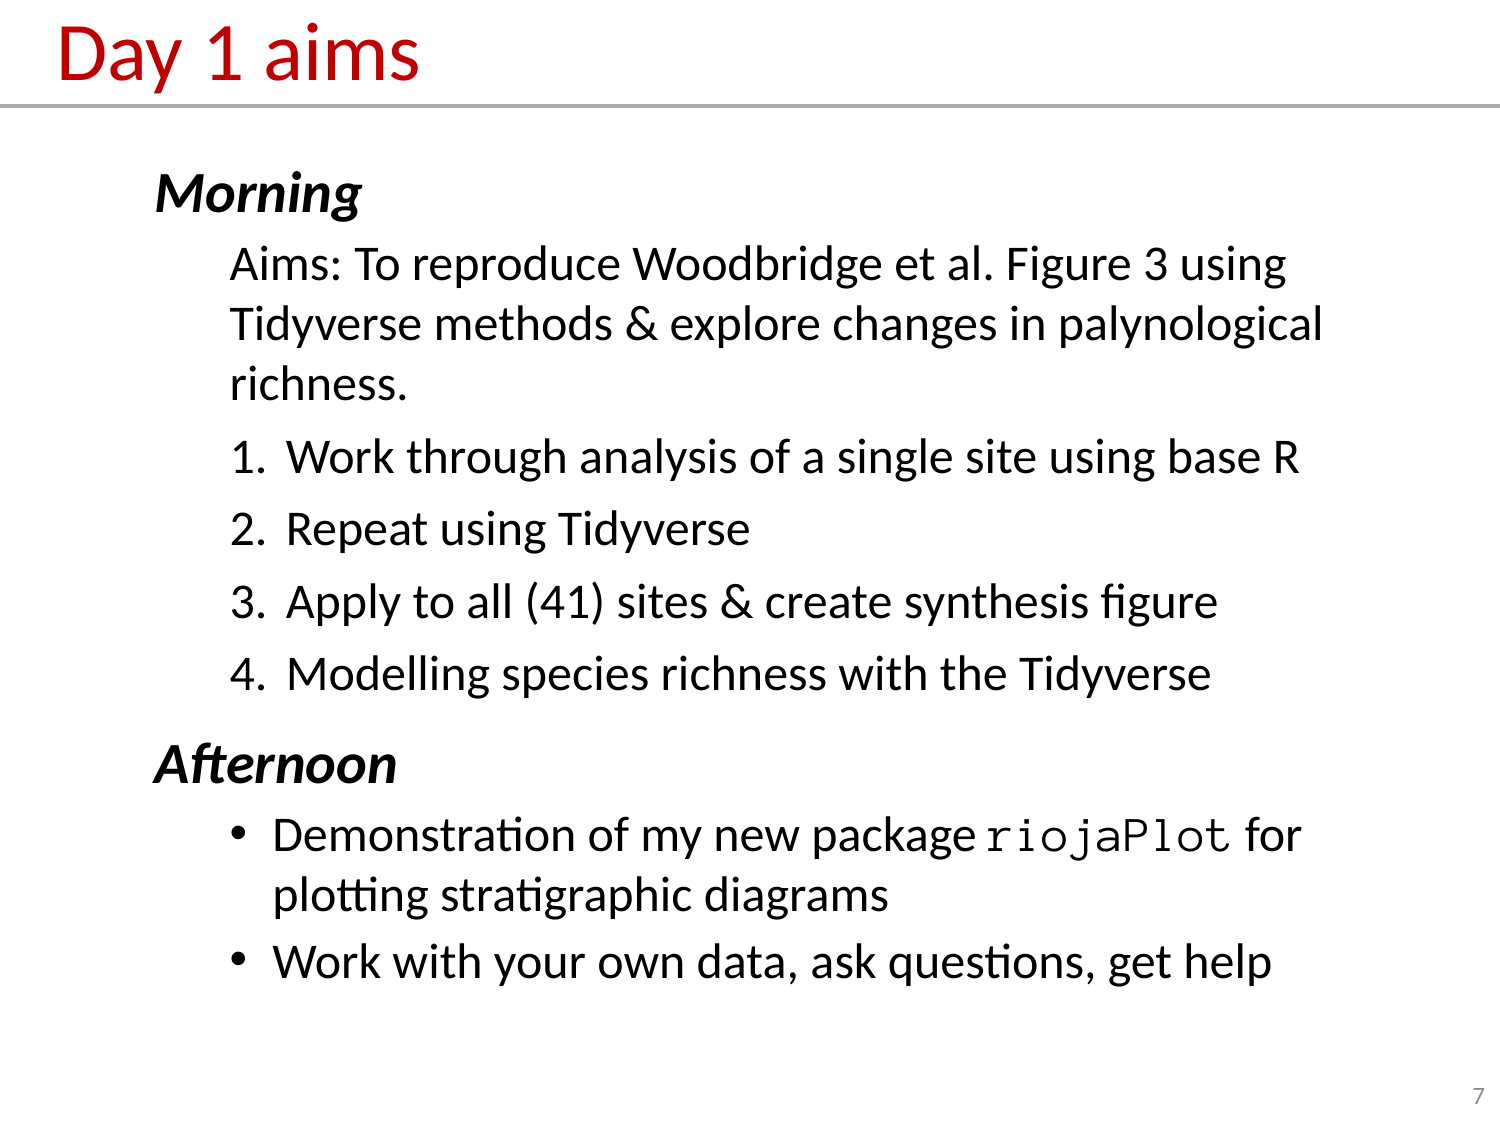

# Day 1 aims
Morning
Aims: To reproduce Woodbridge et al. Figure 3 using Tidyverse methods & explore changes in palynological richness.
Work through analysis of a single site using base R
Repeat using Tidyverse
Apply to all (41) sites & create synthesis figure
Modelling species richness with the Tidyverse
Afternoon
Demonstration of my new package riojaPlot for plotting stratigraphic diagrams
Work with your own data, ask questions, get help
7